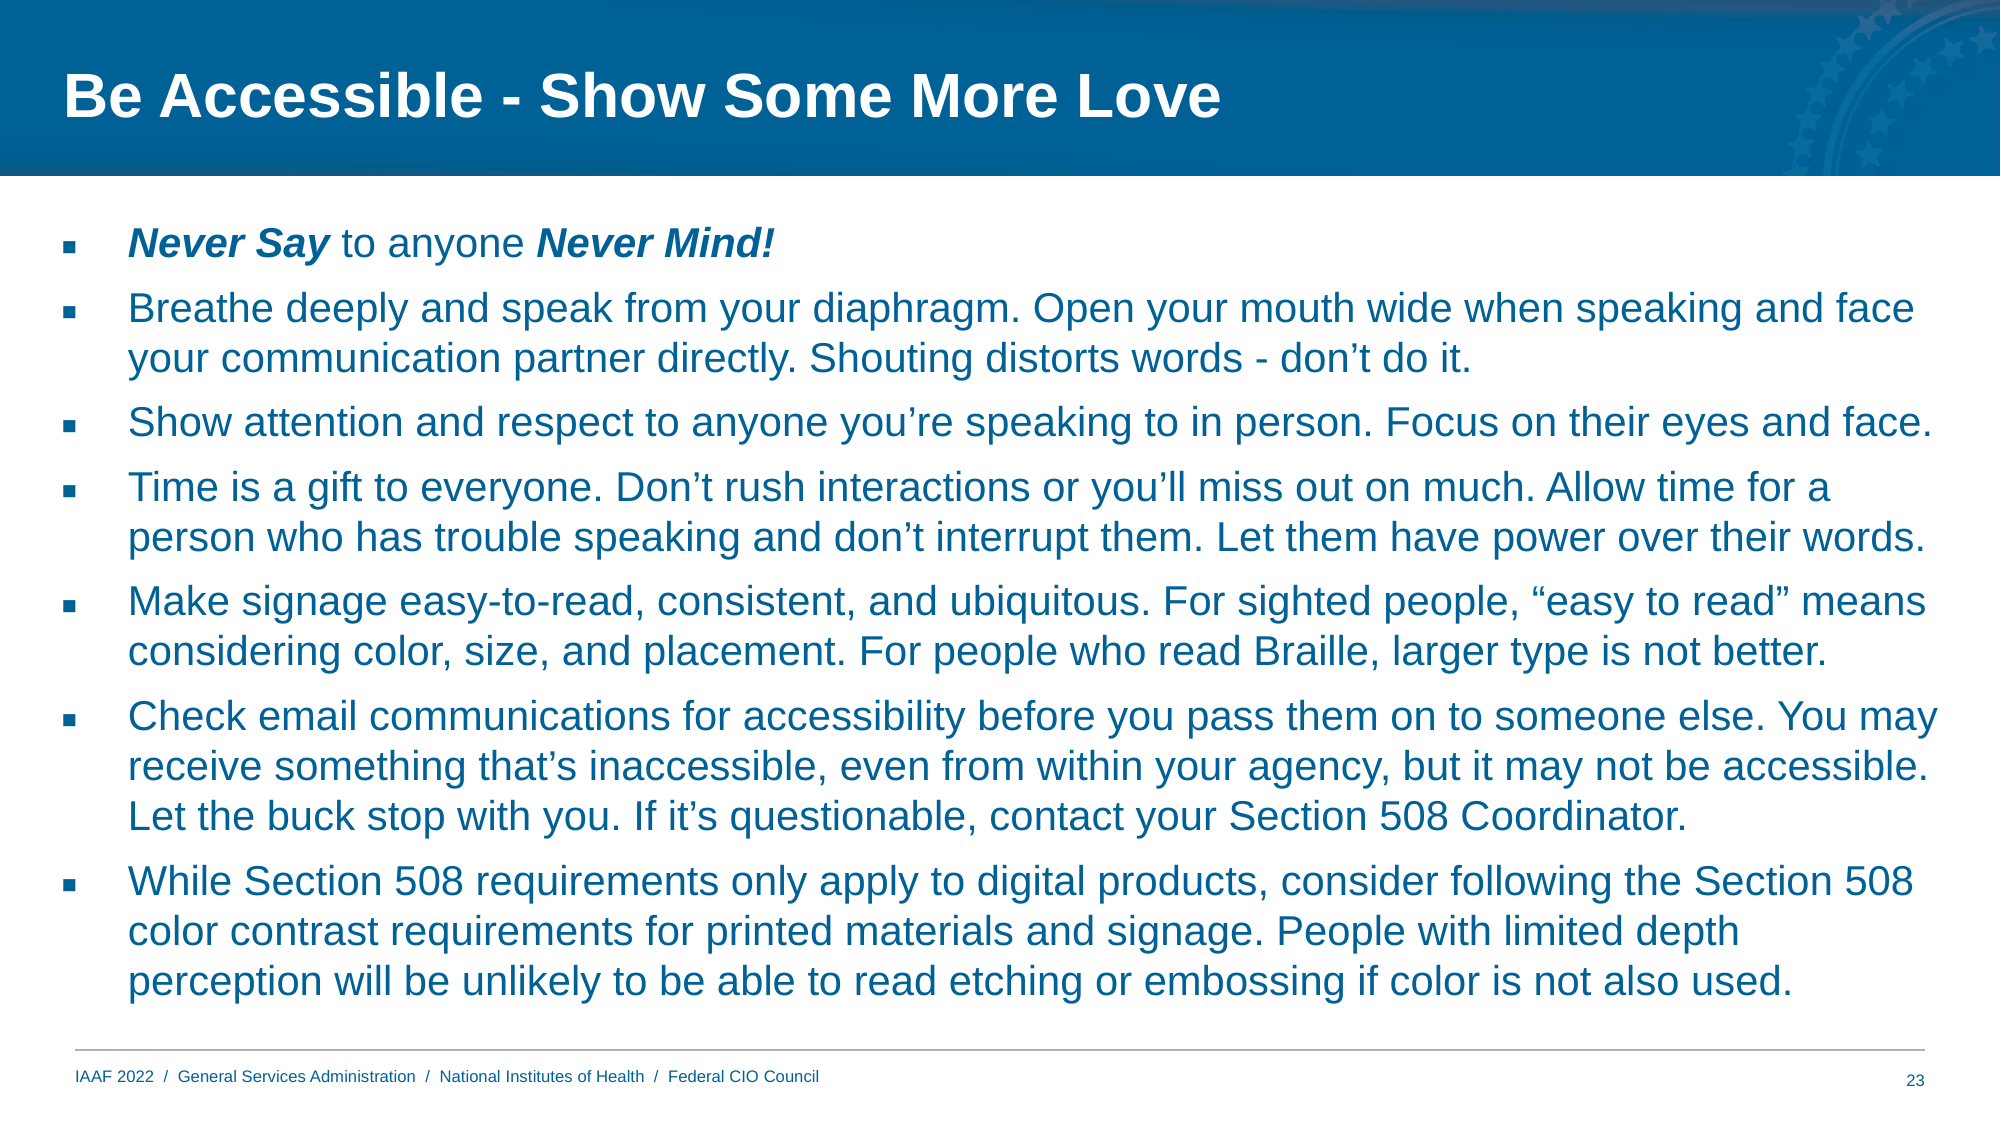

# Be Accessible - Show Some More Love
Never Say to anyone Never Mind!
Breathe deeply and speak from your diaphragm. Open your mouth wide when speaking and face your communication partner directly. Shouting distorts words - don’t do it.
Show attention and respect to anyone you’re speaking to in person. Focus on their eyes and face.
Time is a gift to everyone. Don’t rush interactions or you’ll miss out on much. Allow time for a person who has trouble speaking and don’t interrupt them. Let them have power over their words.
Make signage easy-to-read, consistent, and ubiquitous. For sighted people, “easy to read” means considering color, size, and placement. For people who read Braille, larger type is not better.
Check email communications for accessibility before you pass them on to someone else. You may receive something that’s inaccessible, even from within your agency, but it may not be accessible. Let the buck stop with you. If it’s questionable, contact your Section 508 Coordinator.
While Section 508 requirements only apply to digital products, consider following the Section 508 color contrast requirements for printed materials and signage. People with limited depth perception will be unlikely to be able to read etching or embossing if color is not also used.
23